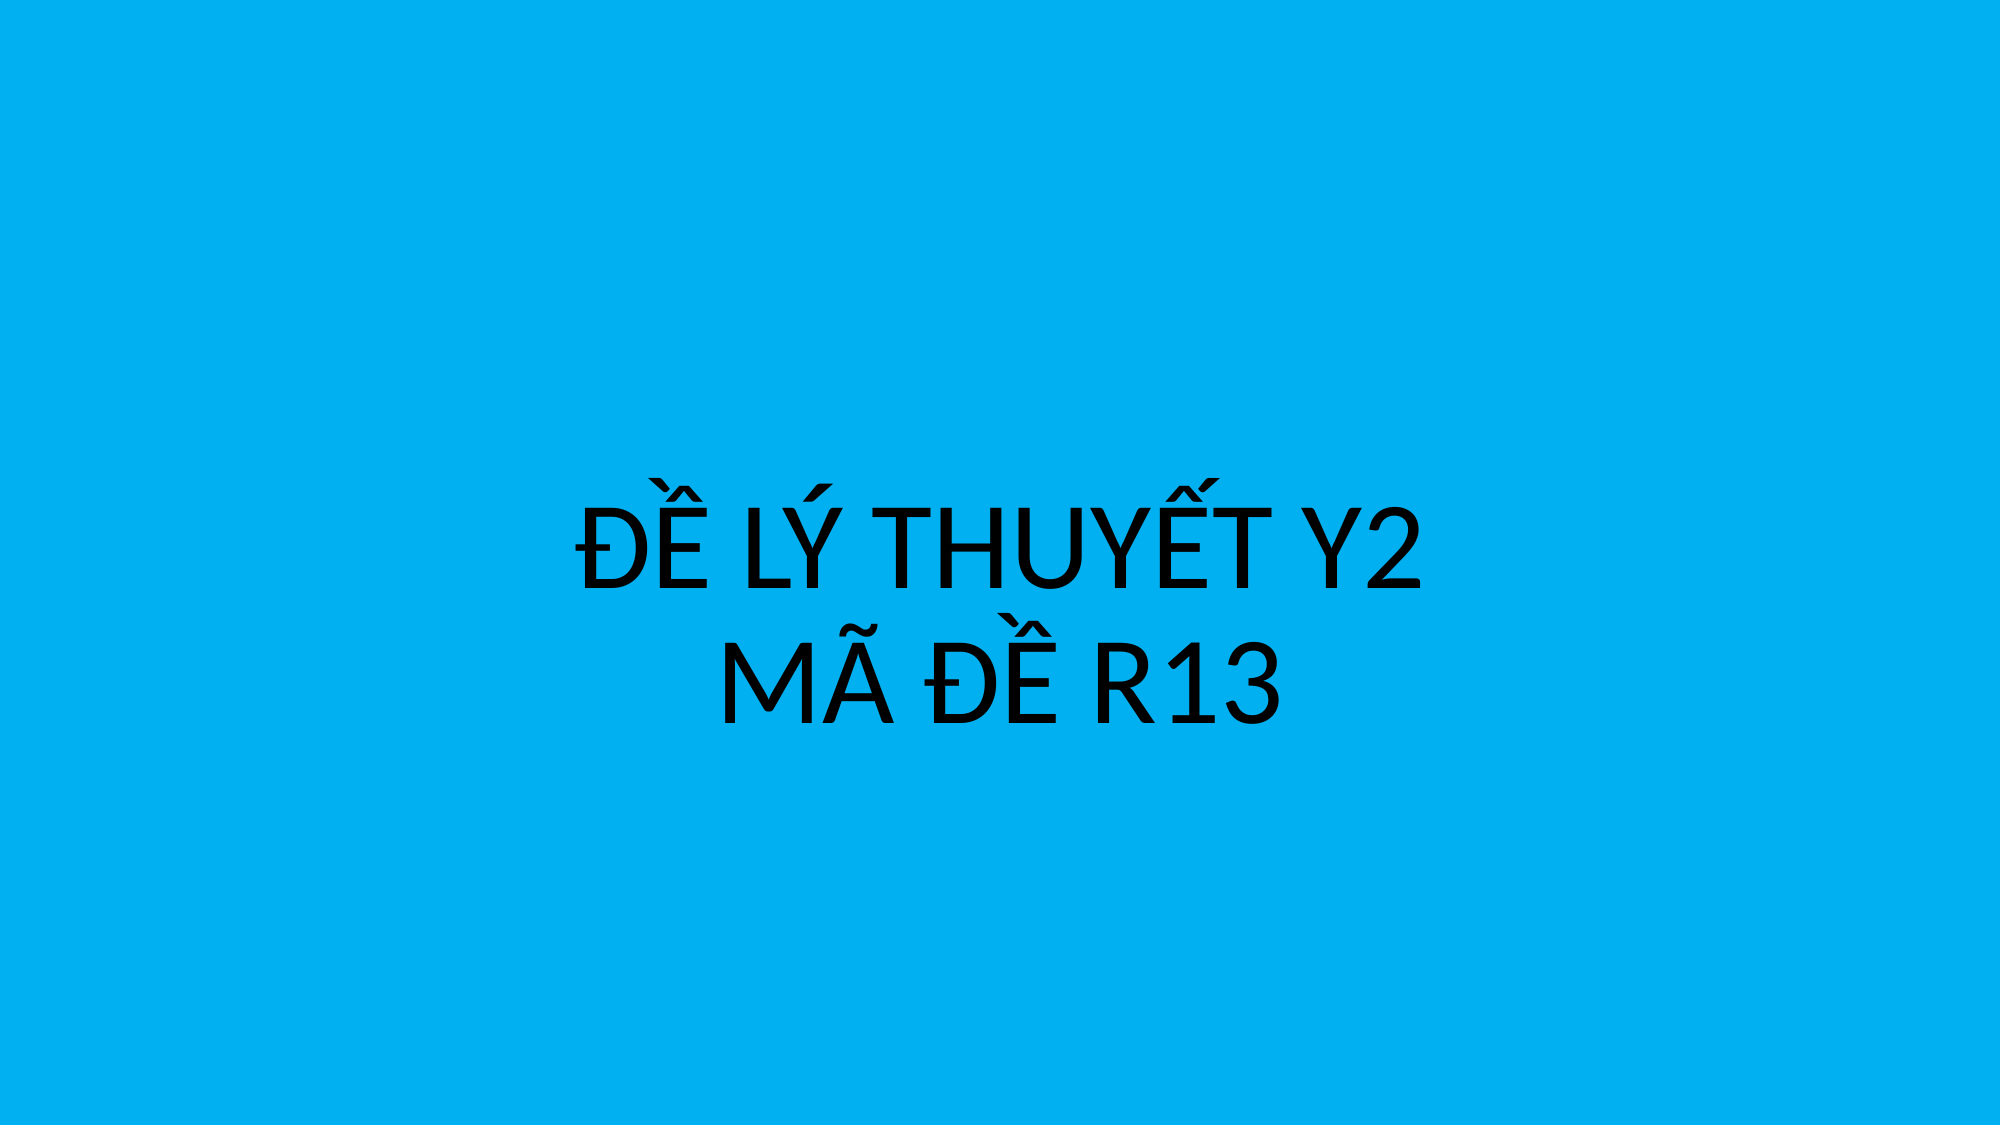

# ĐỀ LÝ THUYẾT Y2 MÃ ĐỀ R13